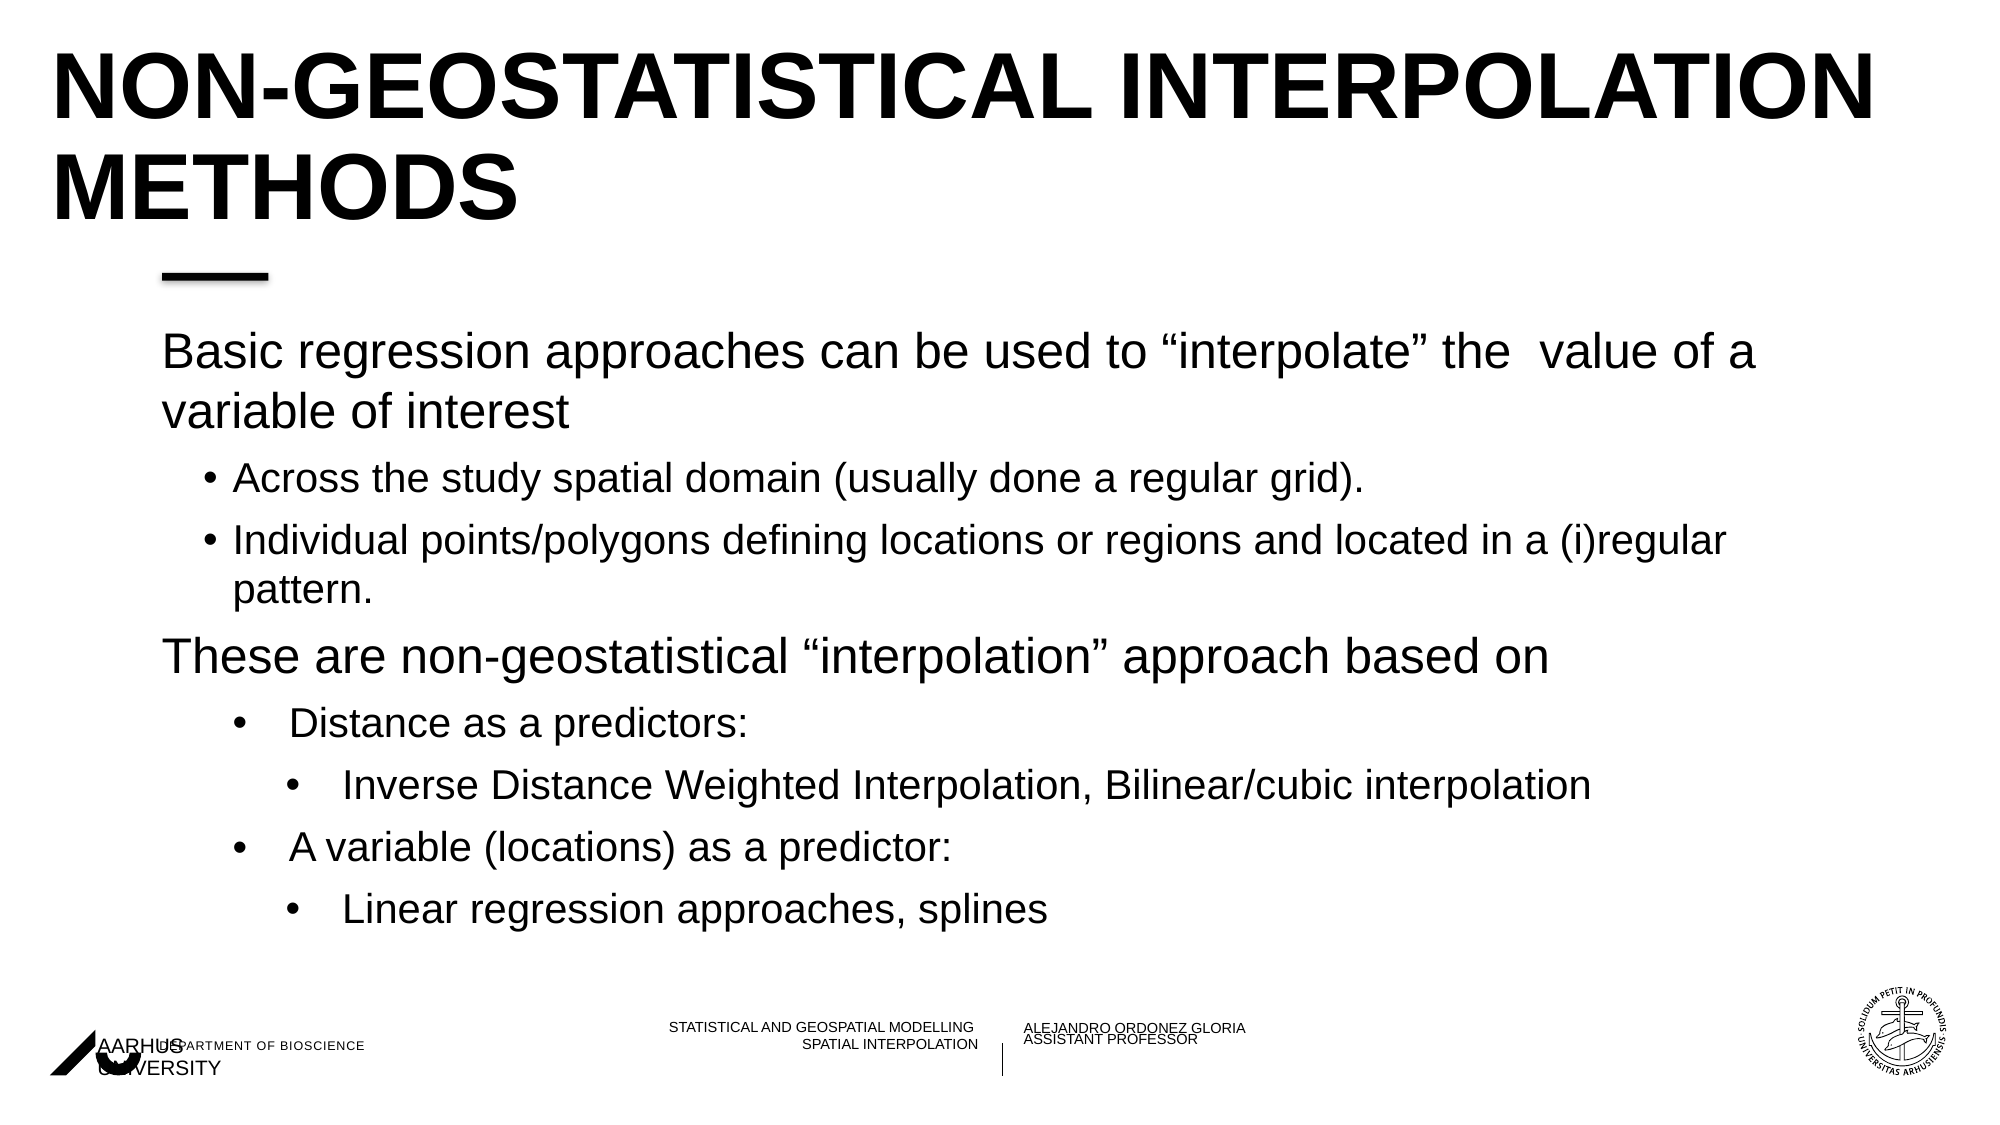

# Non-geostatistical Interpolation Methods
Basic regression approaches can be used to “interpolate” the  value of a variable of interest
Across the study spatial domain (usually done a regular grid).
Individual points/polygons defining locations or regions and located in a (i)regular pattern.
These are non-geostatistical “interpolation” approach based on
Distance as a predictors:
Inverse Distance Weighted Interpolation, Bilinear/cubic interpolation
A variable (locations) as a predictor:
Linear regression approaches, splines
22/11/202227/08/2018